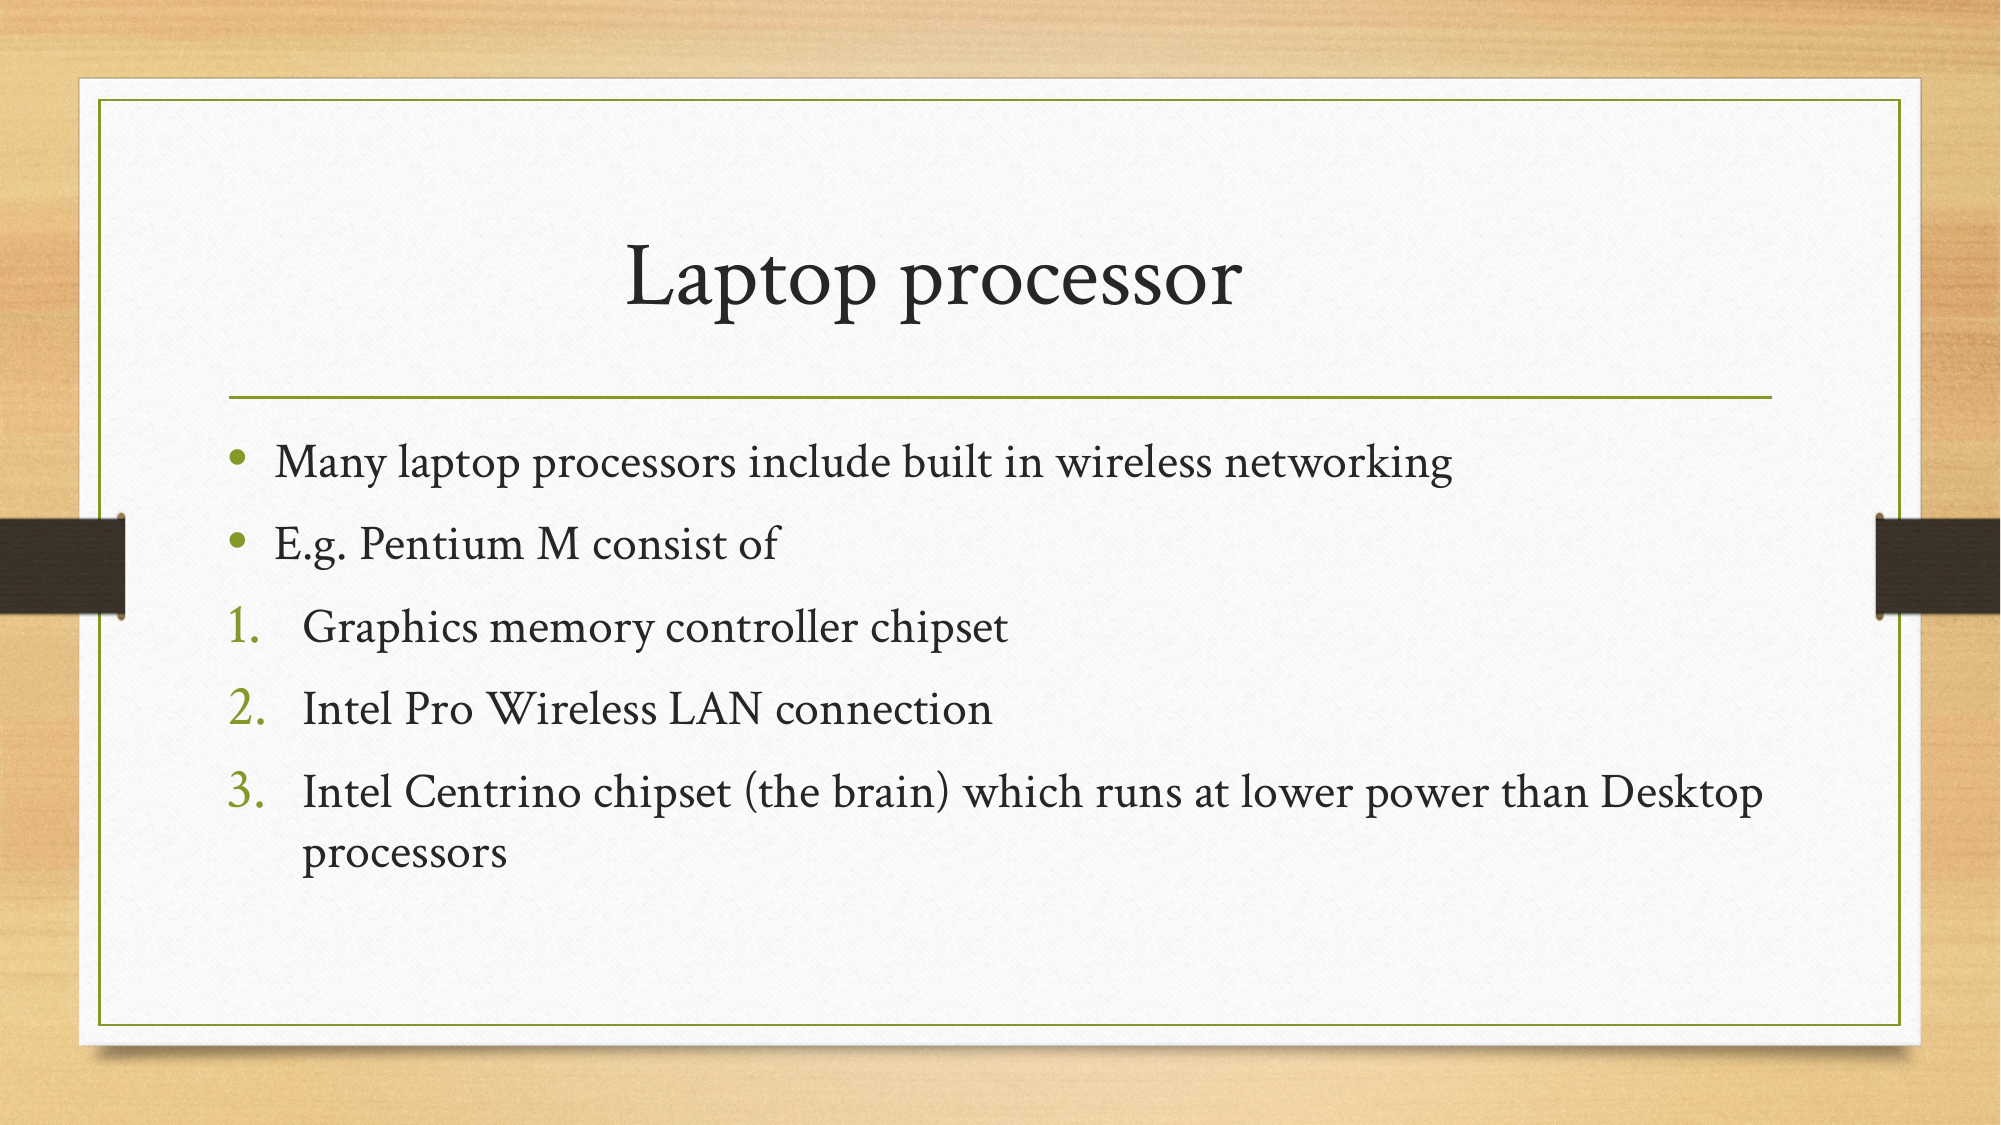

# Laptop processor
Many laptop processors include built in wireless networking
E.g. Pentium M consist of
Graphics memory controller chipset
Intel Pro Wireless LAN connection
Intel Centrino chipset (the brain) which runs at lower power than Desktop processors